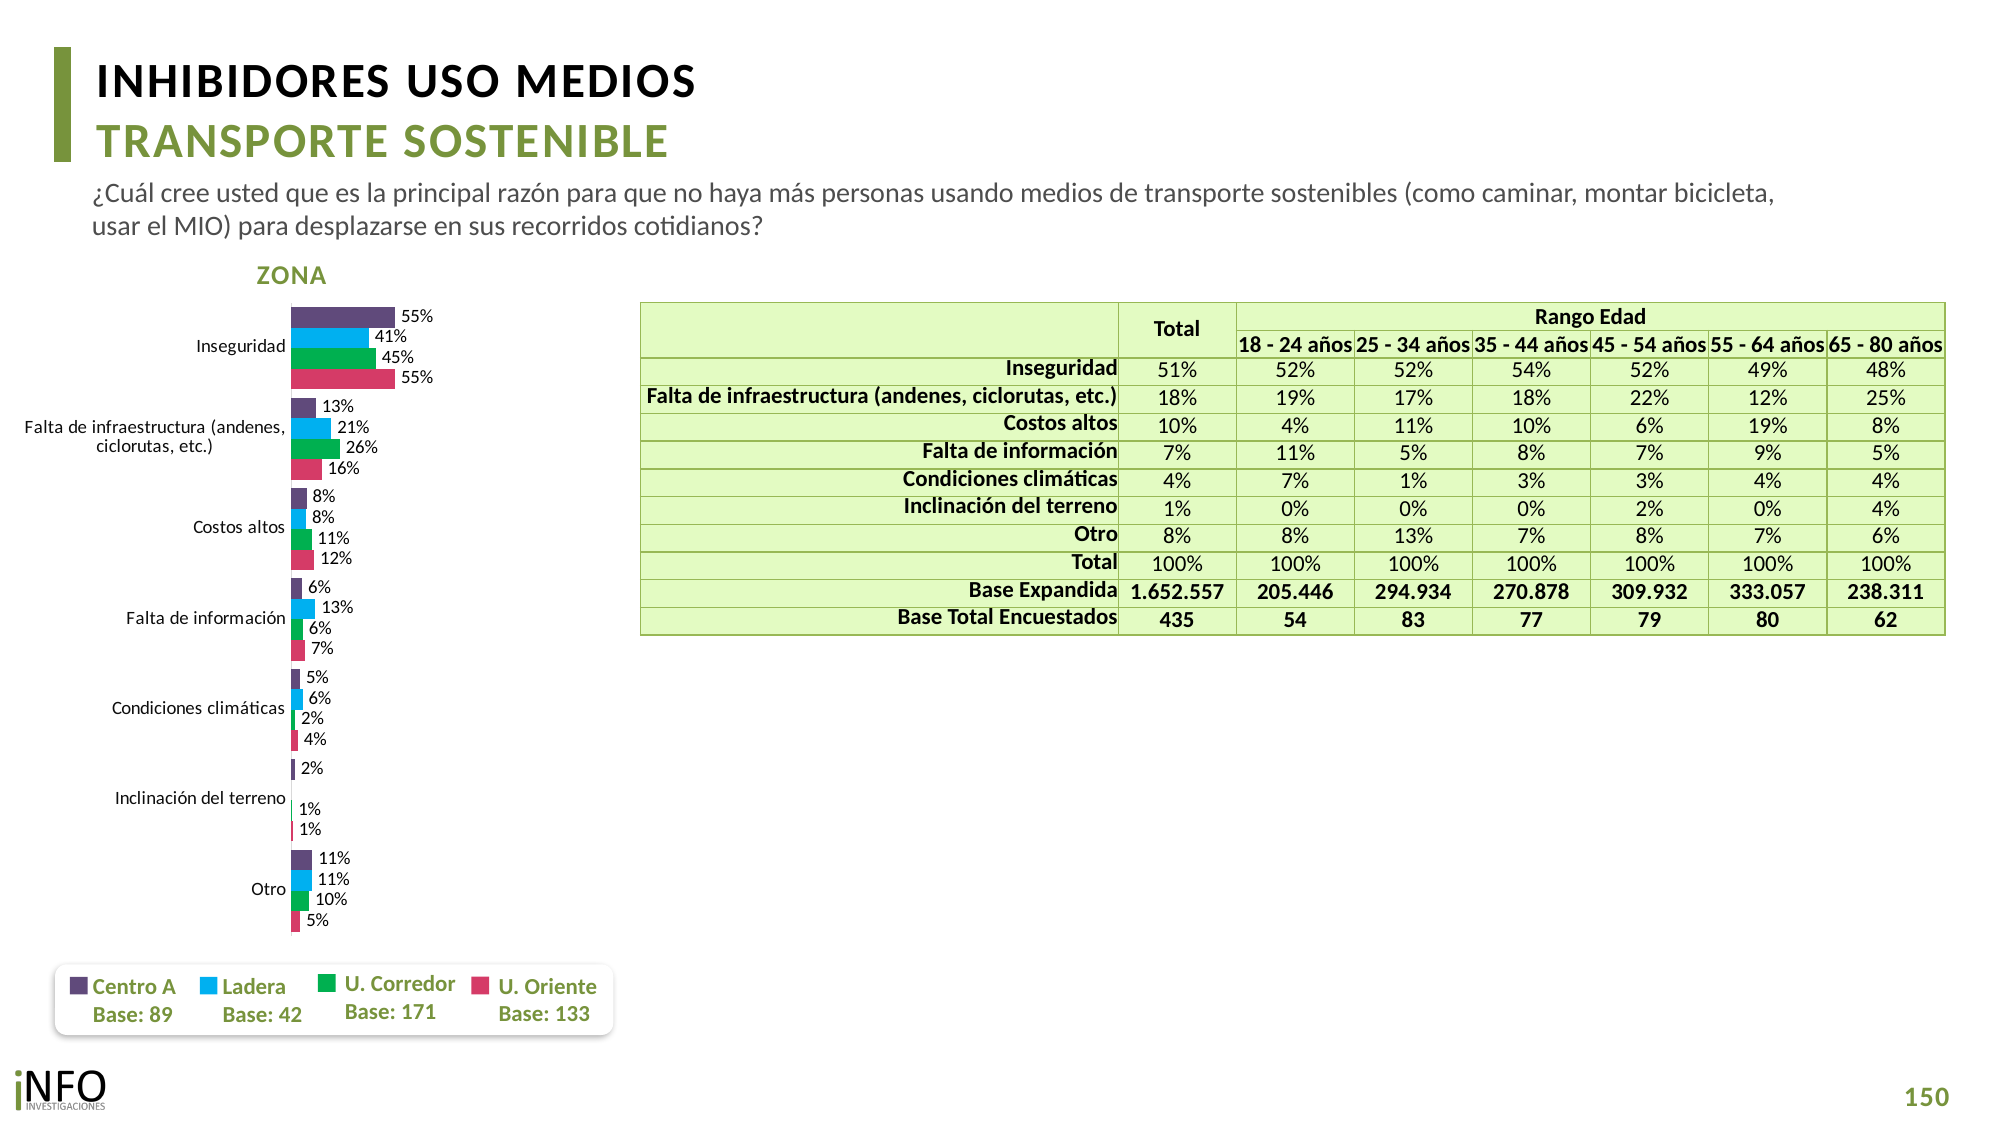

INHIBIDORES USO MEDIOS
TRANSPORTE SOSTENIBLE

¿Cuál cree usted que es la principal razón para que no haya más personas usando medios de transporte sostenibles (como caminar, montar bicicleta, usar el MIO) para desplazarse en sus recorridos cotidianos?
ZONA

### Chart

| Category | CA | L | UC | UO |
|---|---|---|---|---|
| Inseguridad | 0.5525929021769995 | 0.41200016669353656 | 0.4503322754396523 | 0.5520207786172272 |
| Falta de infraestructura (andenes, ciclorutas, etc.) | 0.13135423947479105 | 0.213386485246469 | 0.25791817030353376 | 0.1614821851232891 |
| Costos altos | 0.08161668010808075 | 0.07890837718085114 | 0.10787617429732534 | 0.12186941436951329 |
| Falta de información | 0.057427443538312584 | 0.12788465016452735 | 0.061770064627358214 | 0.07347874633565821 |
| Condiciones climáticas | 0.04673754638068377 | 0.06006435107135649 | 0.020965196406863073 | 0.035362931180940096 |
| Inclinación del terreno | 0.018772565402985487 | None | 0.005332301381430921 | 0.007727258064416164 |
| Otro | 0.11149862291814835 | 0.10775596964326 | 0.09580581754383762 | 0.048058686308957765 |
|  | Total | Rango Edad |  |  |  |  |  |
| --- | --- | --- | --- | --- | --- | --- | --- |
|  |  | 18 - 24 años | 25 - 34 años | 35 - 44 años | 45 - 54 años | 55 - 64 años | 65 - 80 años |
| Inseguridad | 51% | 52% | 52% | 54% | 52% | 49% | 48% |
| Falta de infraestructura (andenes, ciclorutas, etc.) | 18% | 19% | 17% | 18% | 22% | 12% | 25% |
| Costos altos | 10% | 4% | 11% | 10% | 6% | 19% | 8% |
| Falta de información | 7% | 11% | 5% | 8% | 7% | 9% | 5% |
| Condiciones climáticas | 4% | 7% | 1% | 3% | 3% | 4% | 4% |
| Inclinación del terreno | 1% | 0% | 0% | 0% | 2% | 0% | 4% |
| Otro | 8% | 8% | 13% | 7% | 8% | 7% | 6% |
| Total | 100% | 100% | 100% | 100% | 100% | 100% | 100% |
| Base Expandida | 1.652.557 | 205.446 | 294.934 | 270.878 | 309.932 | 333.057 | 238.311 |
| Base Total Encuestados | 435 | 54 | 83 | 77 | 79 | 80 | 62 |
U. Corredor
Base: 171
U. Oriente
Base: 133

Centro A
Base: 89
Ladera
Base: 42

150